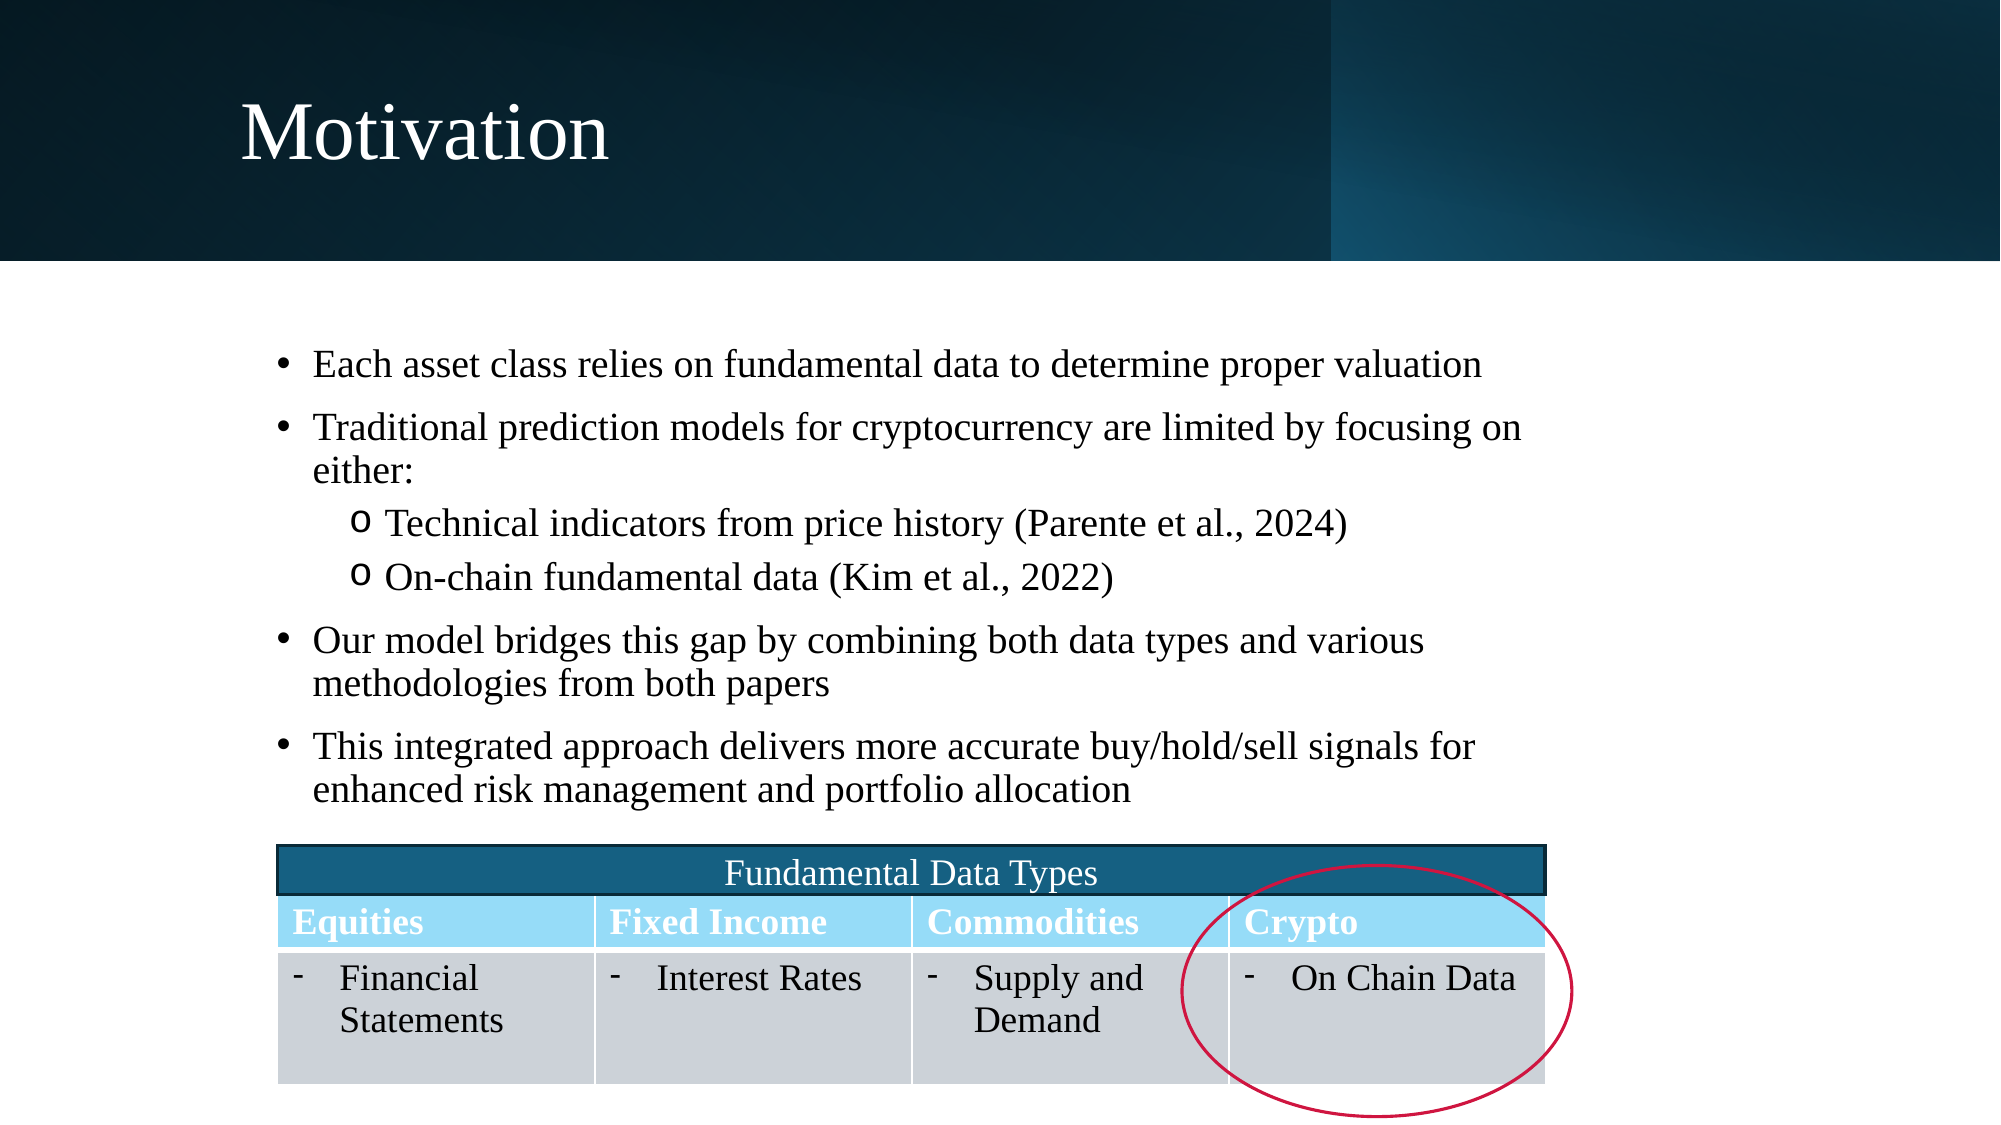

# Motivation
Each asset class relies on fundamental data to determine proper valuation
Traditional prediction models for cryptocurrency are limited by focusing on either:
Technical indicators from price history (Parente et al., 2024)
On-chain fundamental data (Kim et al., 2022)
Our model bridges this gap by combining both data types and various methodologies from both papers
This integrated approach delivers more accurate buy/hold/sell signals for enhanced risk management and portfolio allocation

Fundamental Data Types
| Equities | Fixed Income | Commodities | Crypto |
| --- | --- | --- | --- |
| Financial Statements | Interest Rates | Supply and Demand | On Chain Data |